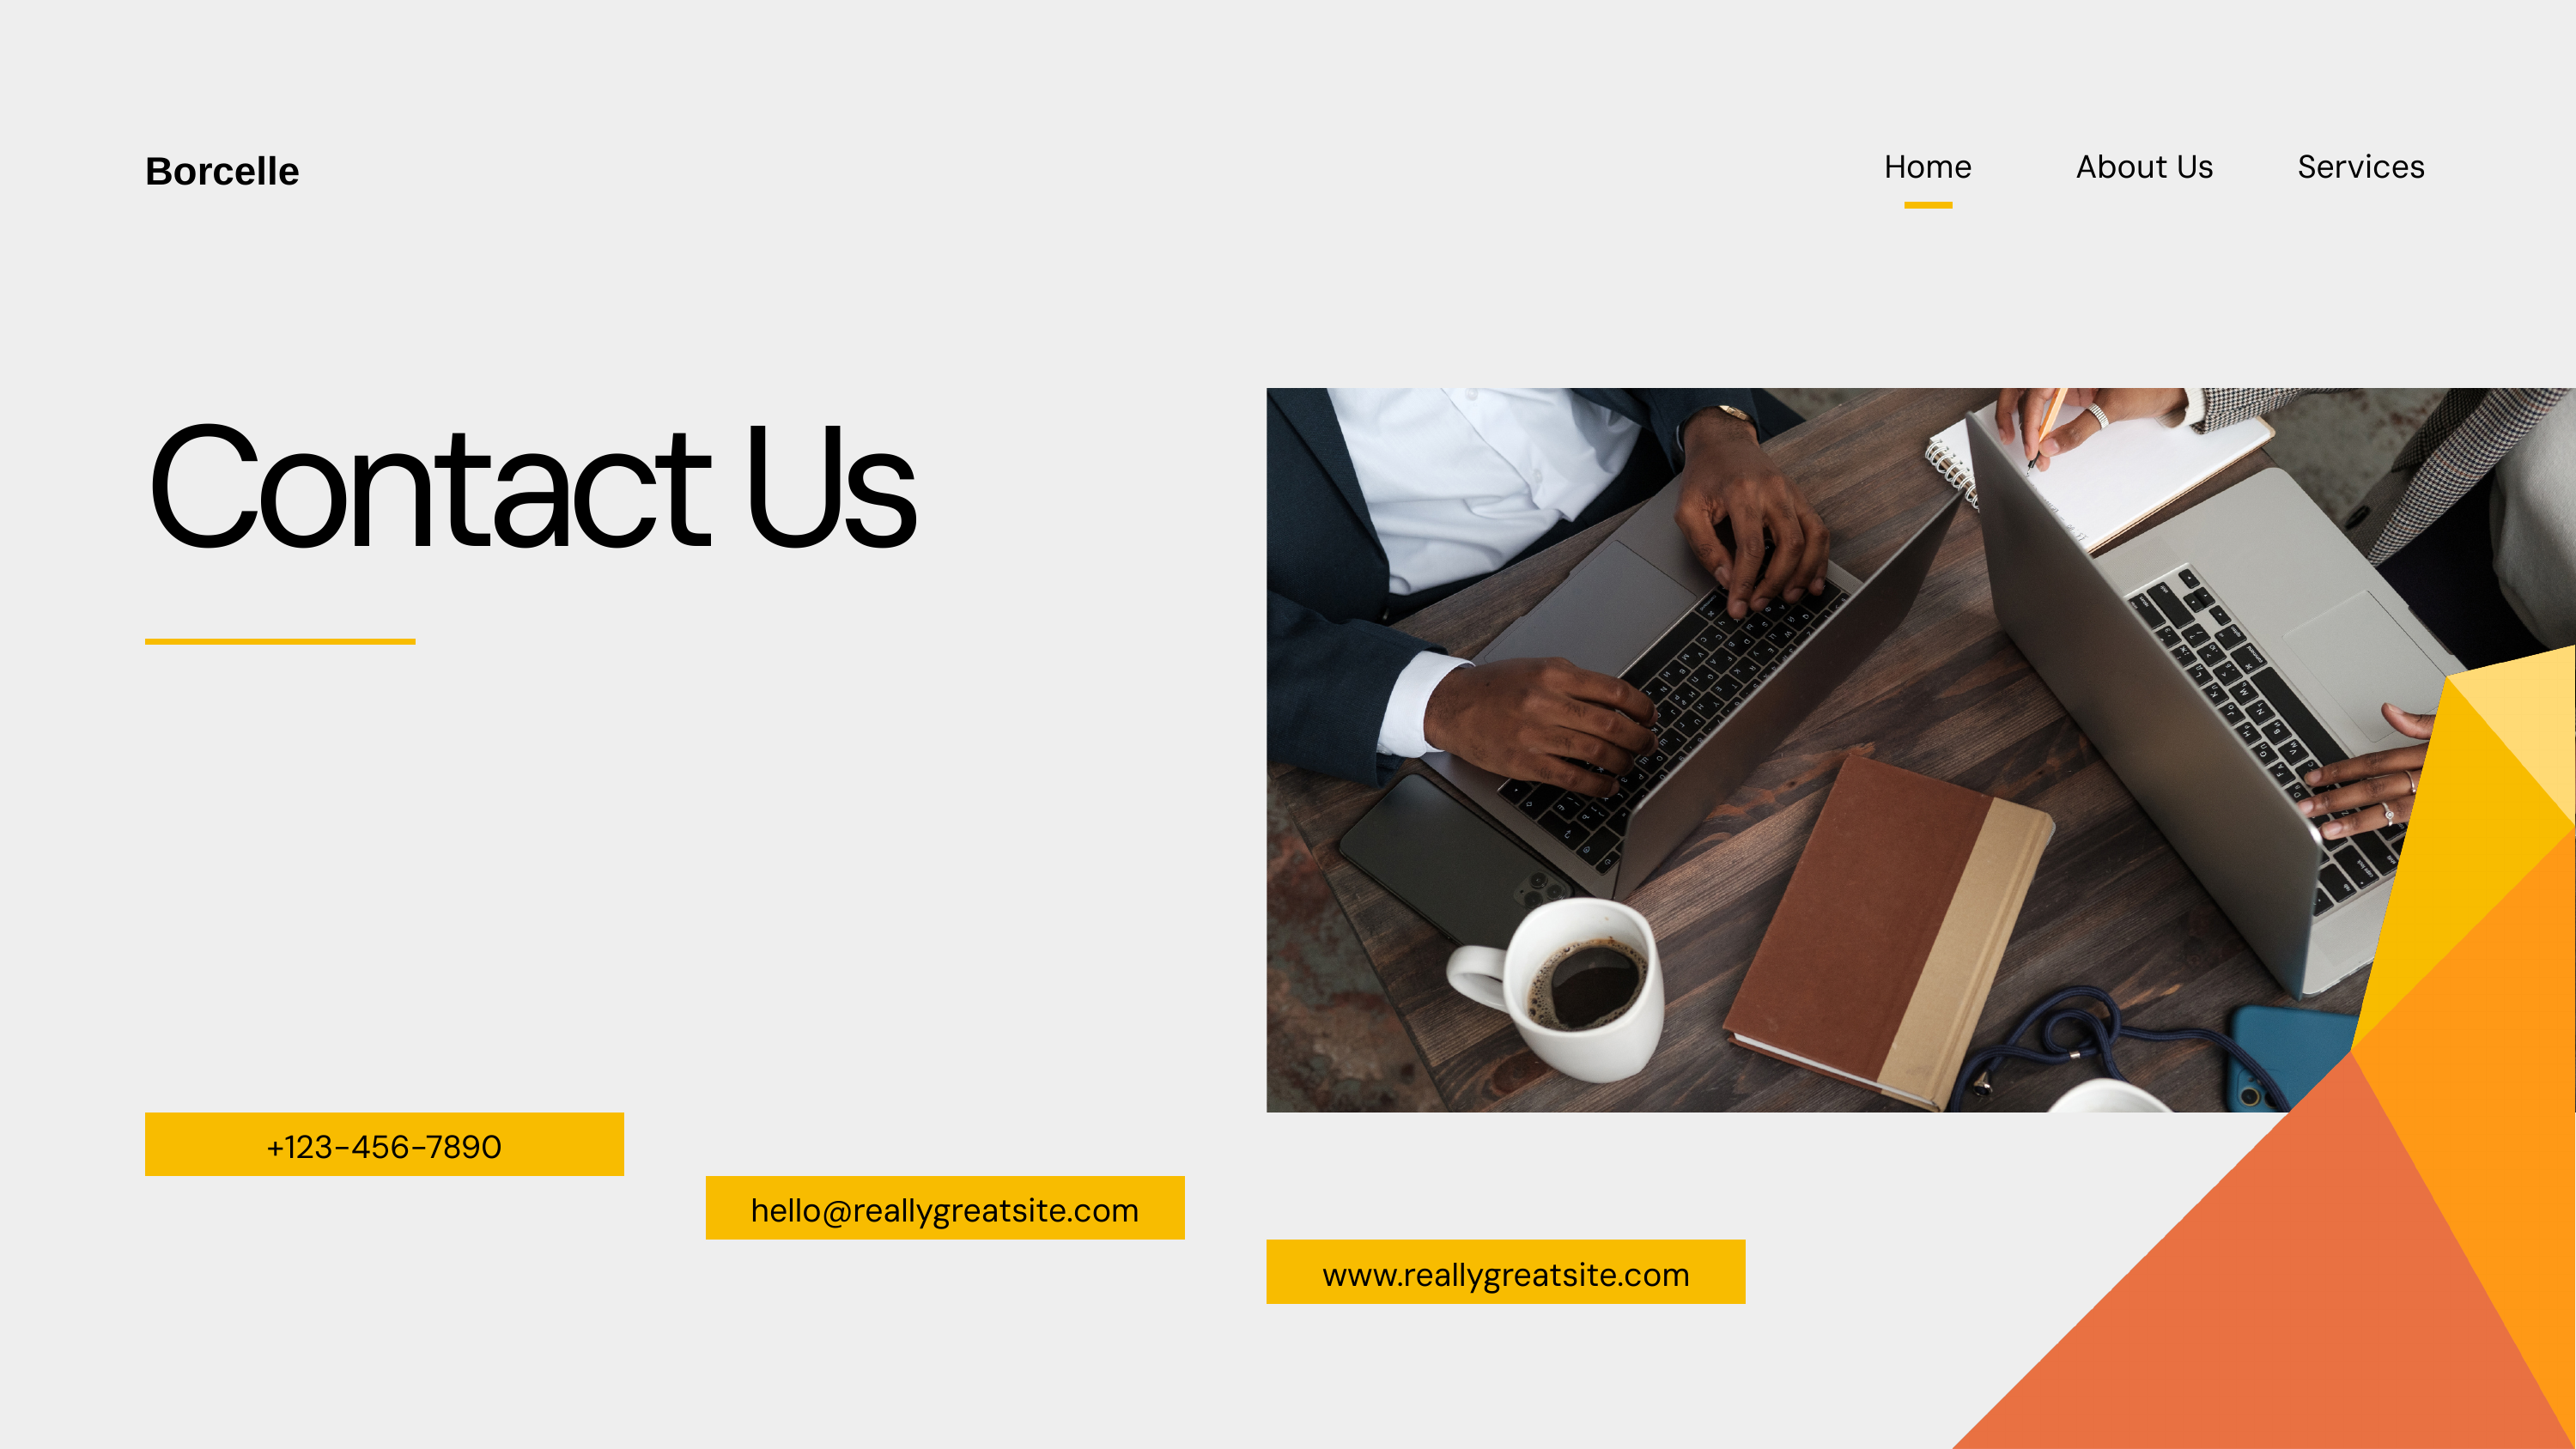

Borcelle
Home
About Us
Services

Contact Us

+123-456-7890

hello@reallygreatsite.com

www.reallygreatsite.com